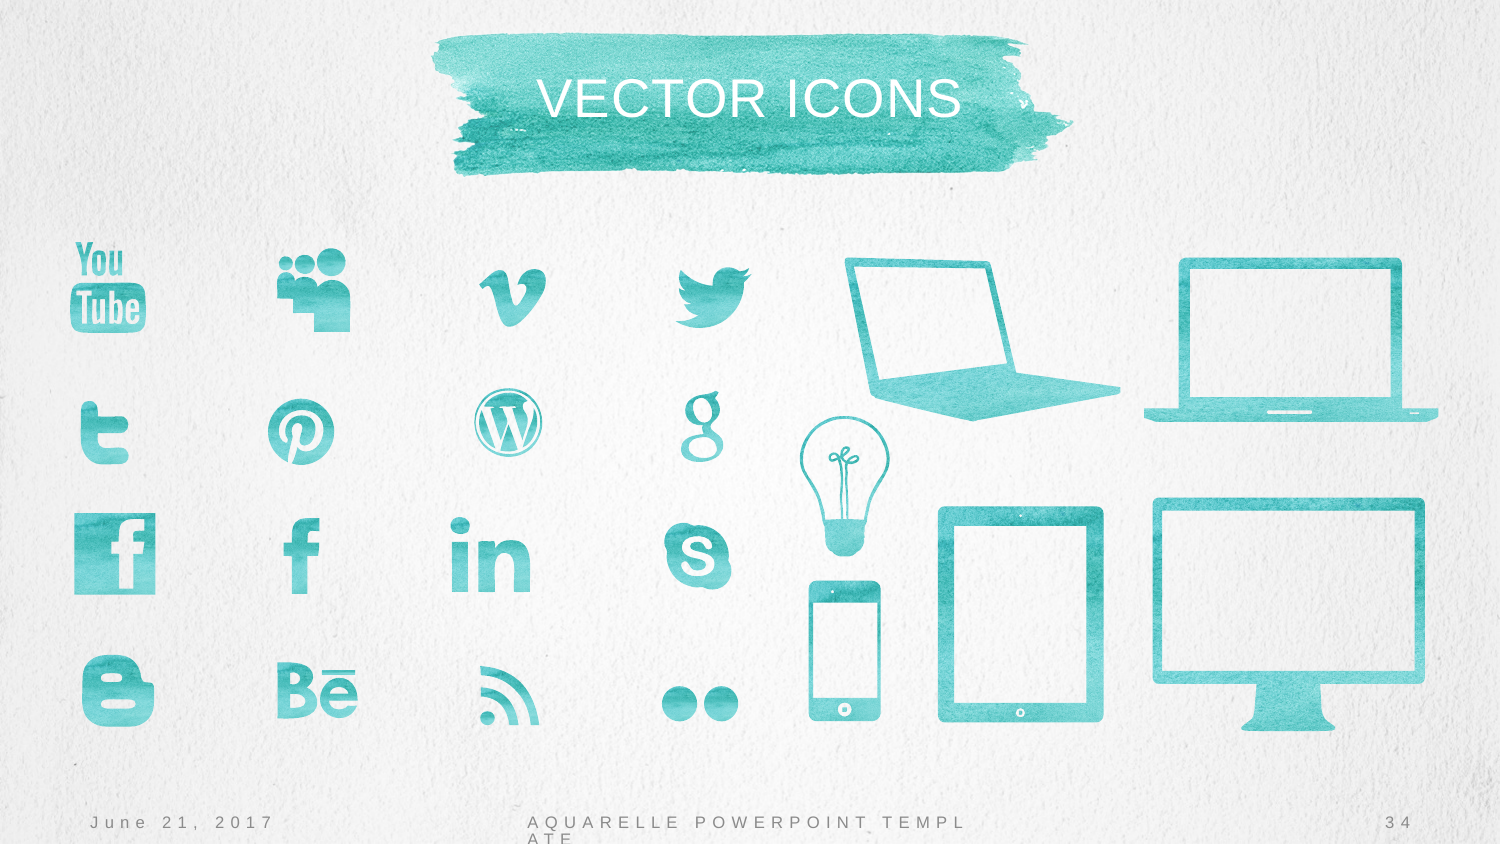

# Vector icons

June 21, 2017
AQUARELLE POWERPOINT TEMPLATE
34